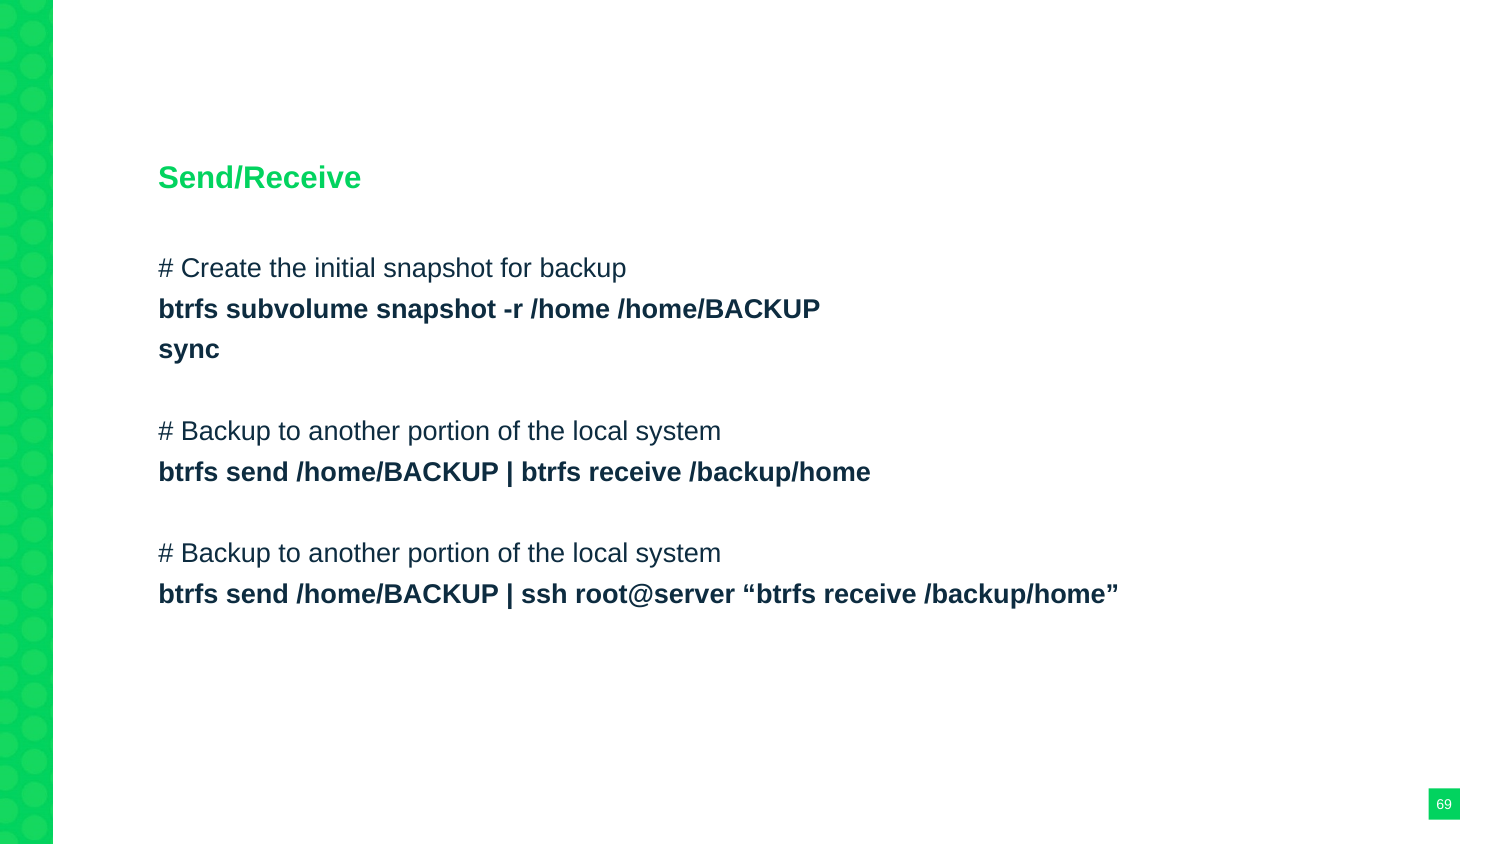

Advanced Features
Send/Receive
# Create the initial snapshot for backup
btrfs subvolume snapshot -r /home /home/BACKUP
sync

# Backup to another portion of the local system
btrfs send /home/BACKUP | btrfs receive /backup/home

# Backup to another portion of the local system
btrfs send /home/BACKUP | ssh root@server “btrfs receive /backup/home”

69